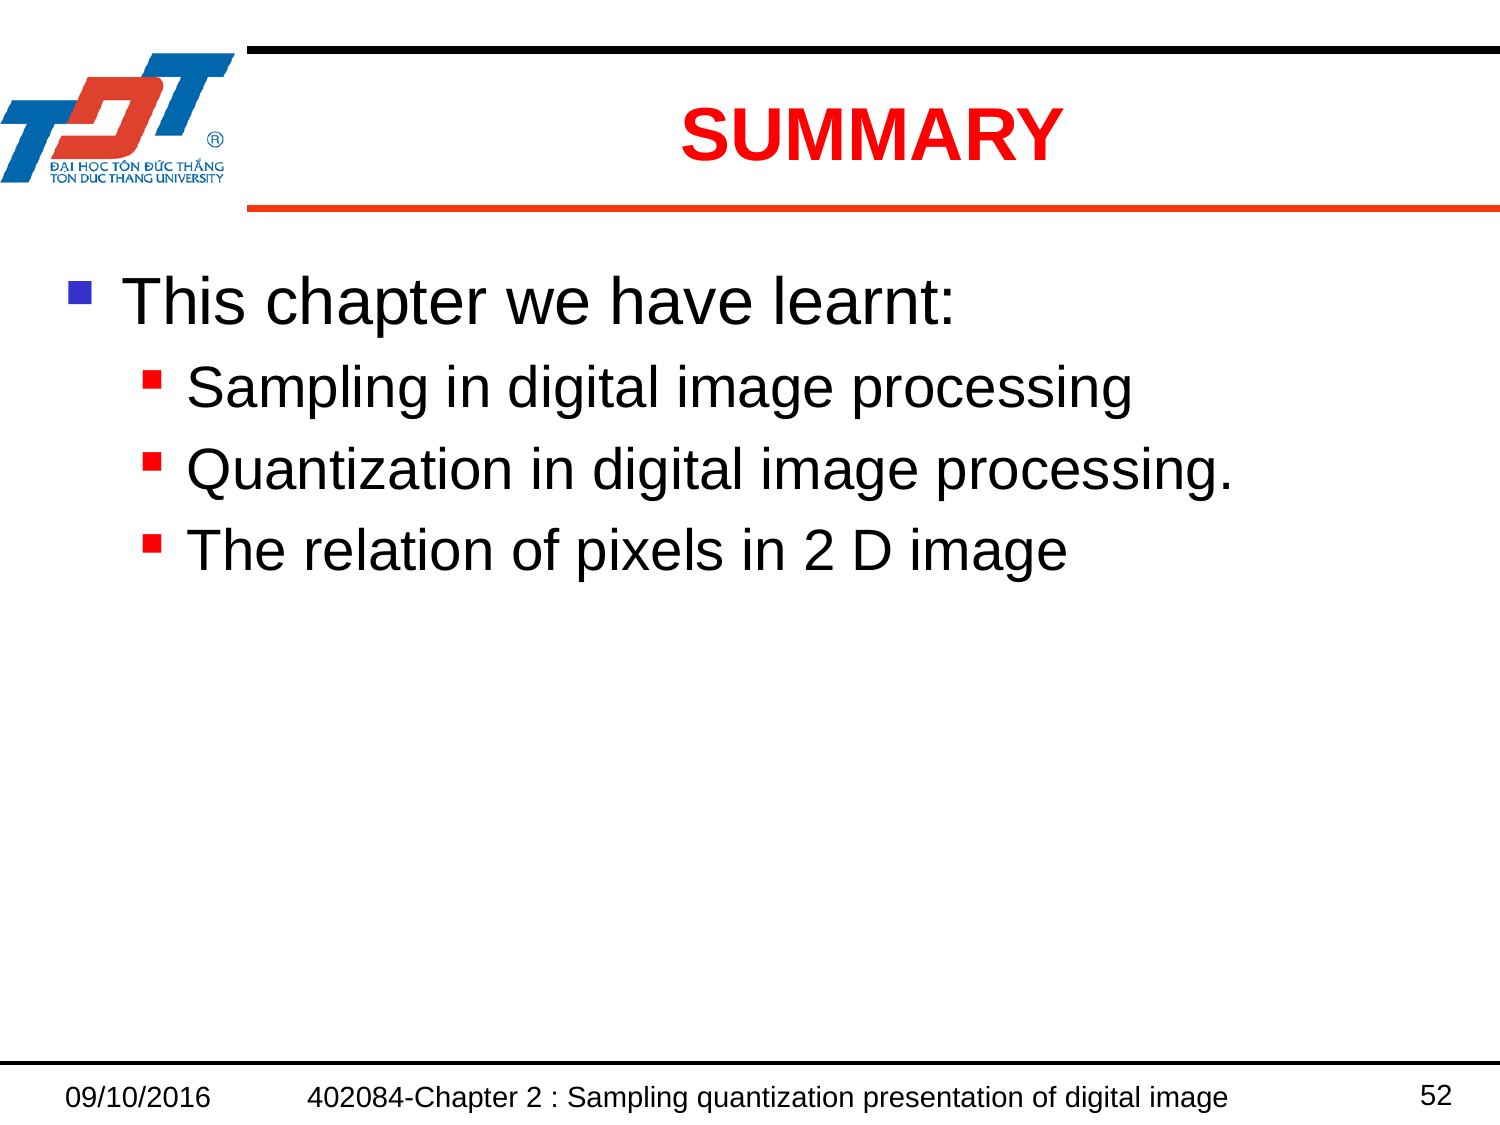

# SUMMARY
This chapter we have learnt:
Sampling in digital image processing
Quantization in digital image processing.
The relation of pixels in 2 D image

52
09/10/2016
402084-Chapter 2 : Sampling quantization presentation of digital image